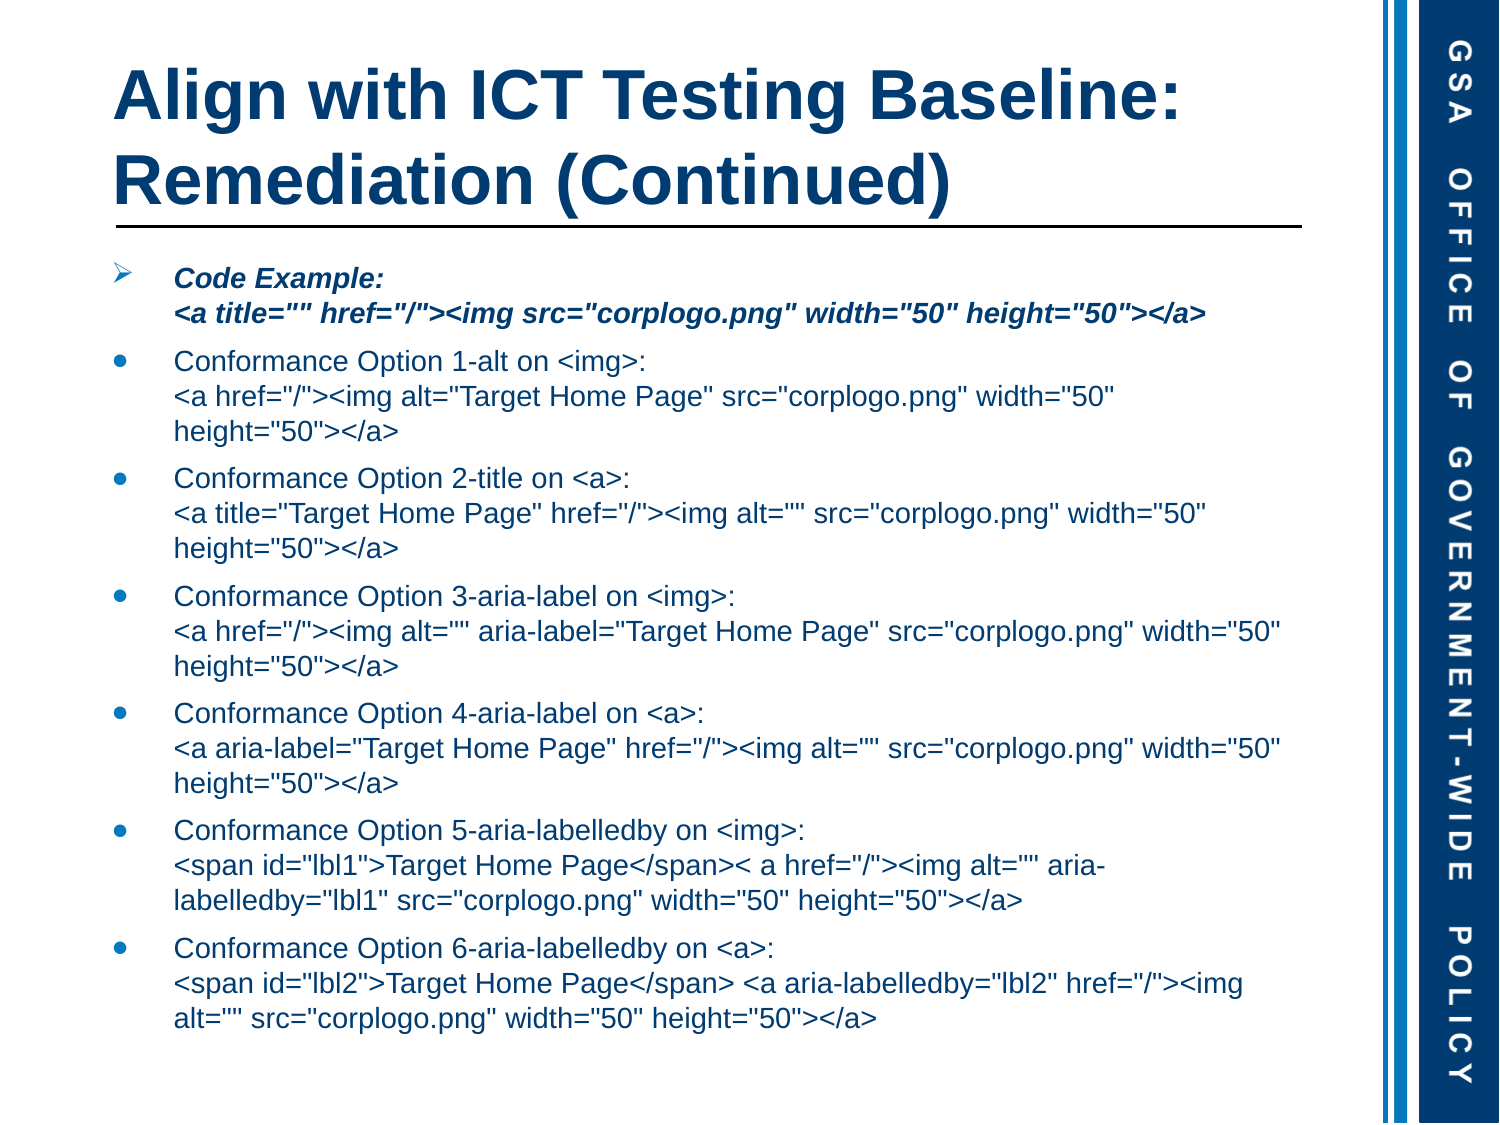

# Align with ICT Testing Baseline: Remediation (Continued)
Code Example:
<a title="" href="/"><img src="corplogo.png" width="50" height="50"></a>
Conformance Option 1-alt on <img>:
<a href="/"><img alt="Target Home Page" src="corplogo.png" width="50" height="50"></a>
Conformance Option 2-title on <a>:
<a title="Target Home Page" href="/"><img alt="" src="corplogo.png" width="50" height="50"></a>
Conformance Option 3-aria-label on <img>:
<a href="/"><img alt="" aria-label="Target Home Page" src="corplogo.png" width="50" height="50"></a>
Conformance Option 4-aria-label on <a>:
<a aria-label="Target Home Page" href="/"><img alt="" src="corplogo.png" width="50" height="50"></a>
Conformance Option 5-aria-labelledby on <img>:
<span id="lbl1">Target Home Page</span>< a href="/"><img alt="" aria-labelledby="lbl1" src="corplogo.png" width="50" height="50"></a>
Conformance Option 6-aria-labelledby on <a>:
<span id="lbl2">Target Home Page</span> <a aria-labelledby="lbl2" href="/"><img alt="" src="corplogo.png" width="50" height="50"></a>